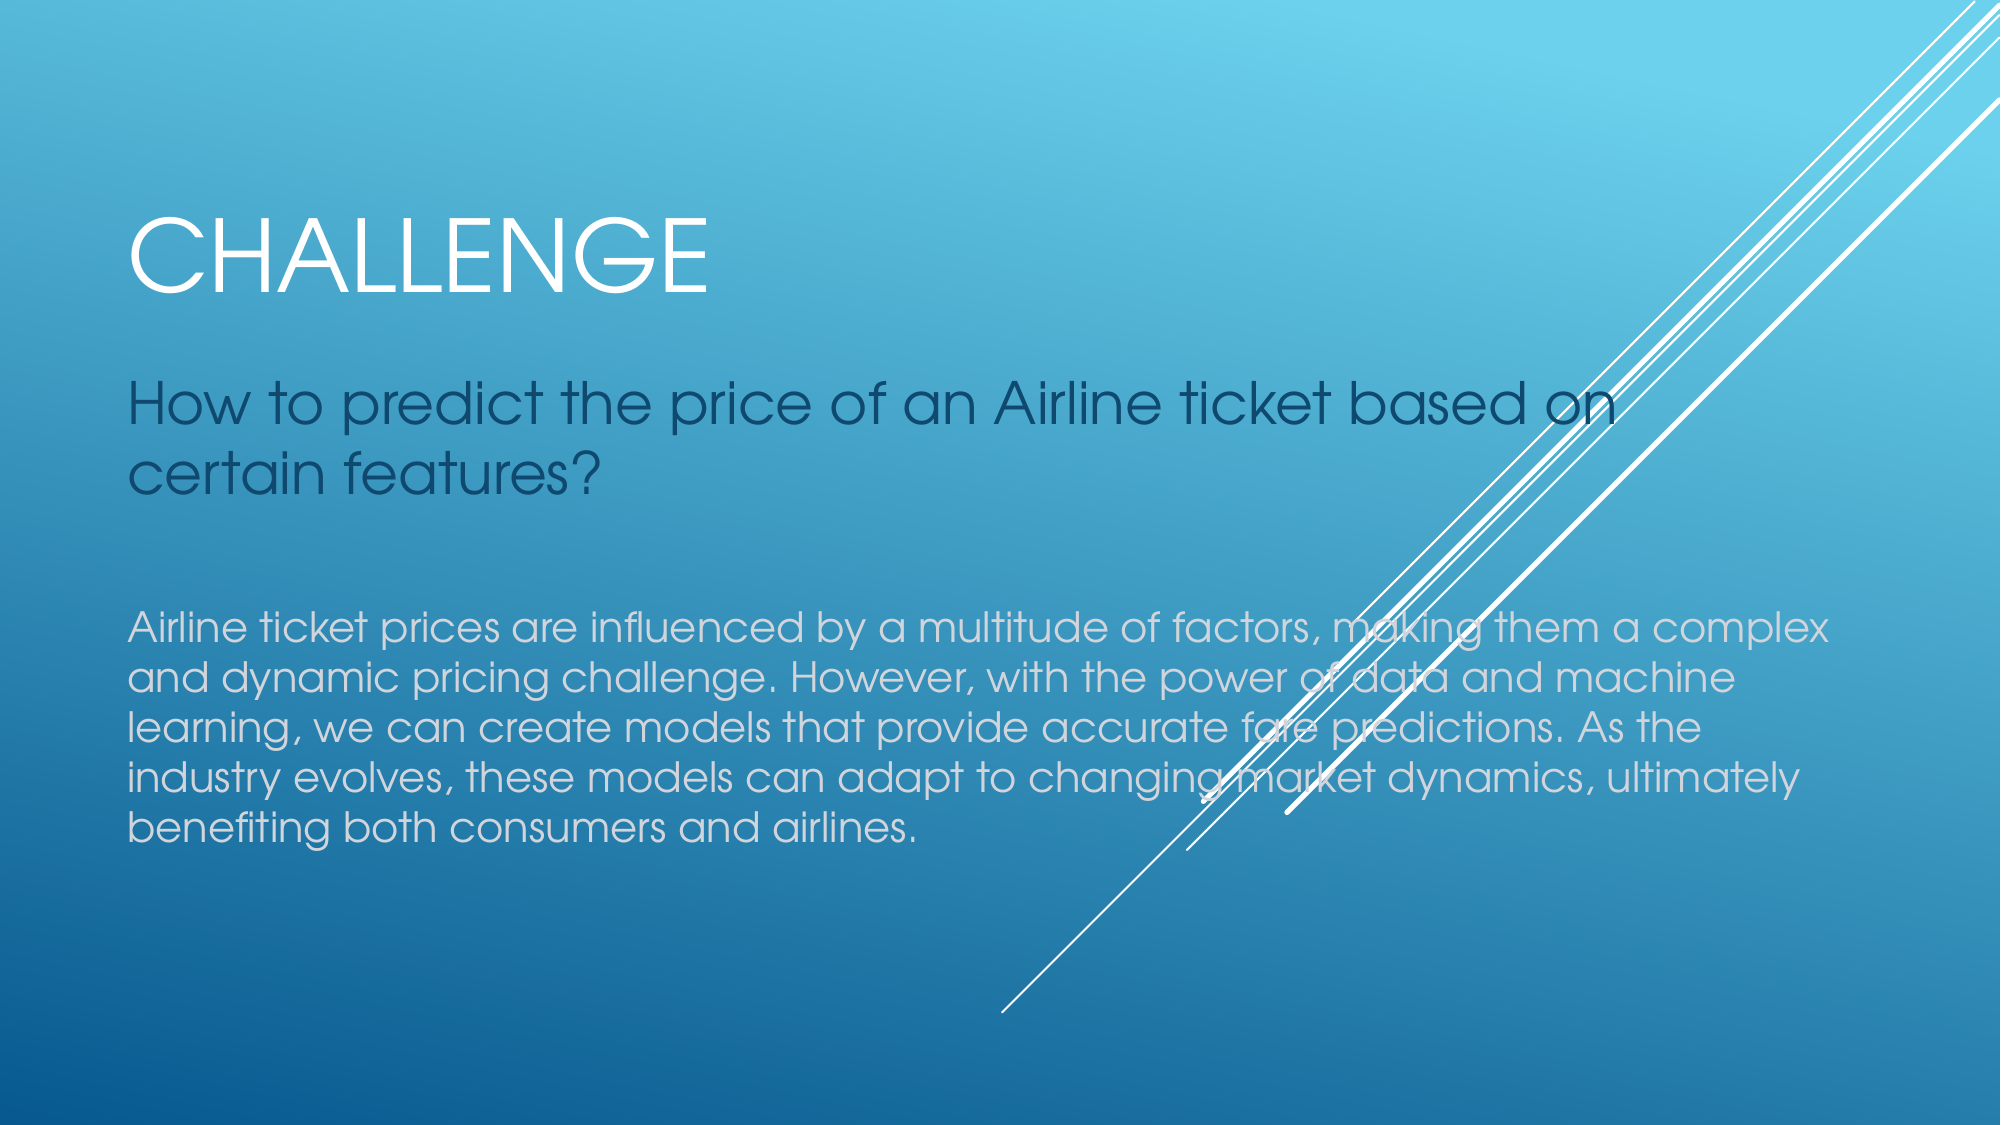

# Challenge
How to predict the price of an Airline ticket based on certain features?

Airline ticket prices are influenced by a multitude of factors, making them a complex and dynamic pricing challenge. However, with the power of data and machine learning, we can create models that provide accurate fare predictions. As the industry evolves, these models can adapt to changing market dynamics, ultimately benefiting both consumers and airlines.